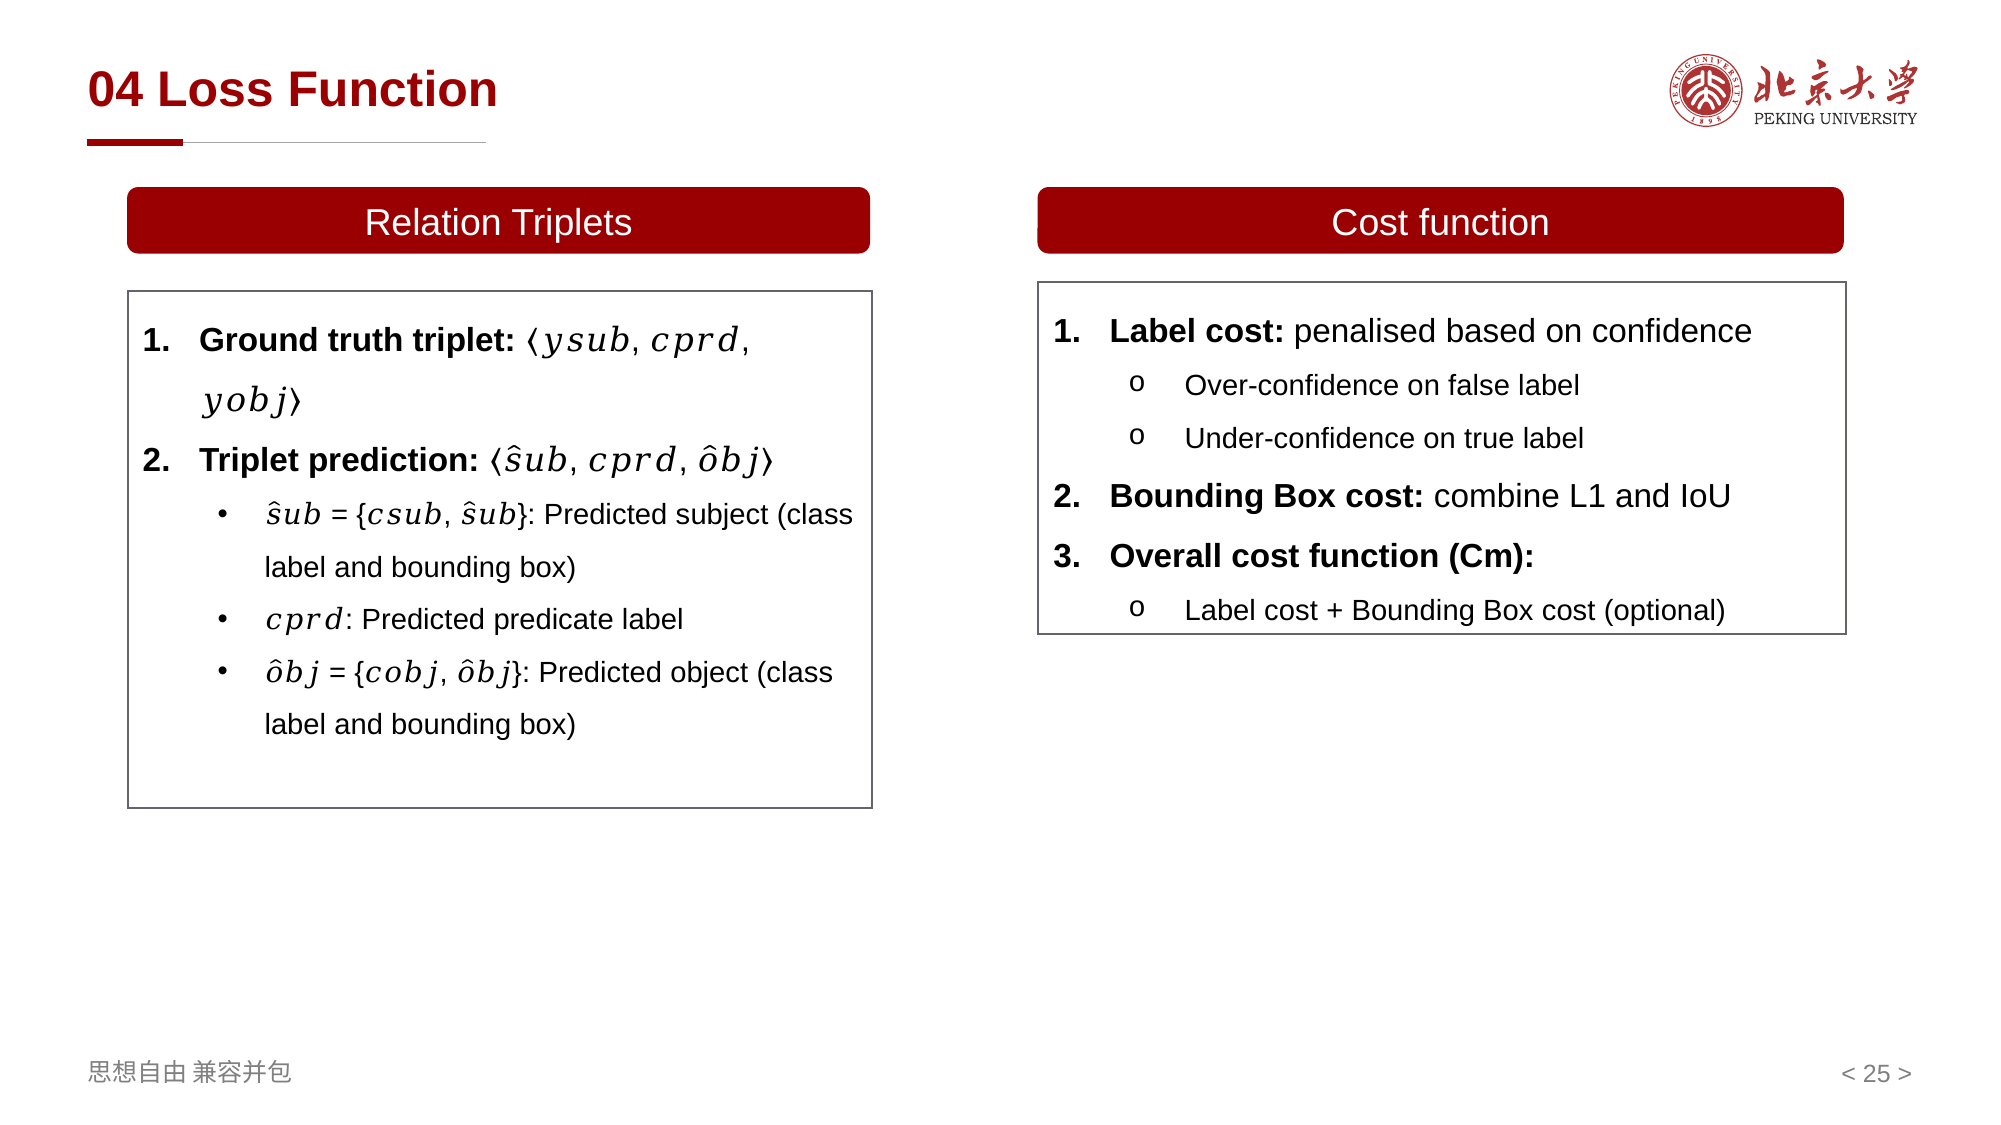

# 04 Loss Function
Relation Triplets
Cost function
Label cost: penalised based on confidence
Over-confidence on false label
Under-confidence on true label
Bounding Box cost: combine L1 and IoU
Overall cost function (Cm):
Label cost + Bounding Box cost (optional)
Ground truth triplet: 〈𝑦𝑠𝑢𝑏, 𝑐𝑝𝑟𝑑, 𝑦𝑜𝑏𝑗〉
Triplet prediction: 〈𝑠̂𝑢𝑏, 𝑐𝑝𝑟𝑑, 𝑜̂𝑏𝑗〉
𝑠̂𝑢𝑏 = {𝑐𝑠𝑢𝑏, 𝑠̂𝑢𝑏}: Predicted subject (class label and bounding box)
𝑐𝑝𝑟𝑑: Predicted predicate label
𝑜̂𝑏𝑗 = {𝑐𝑜𝑏𝑗, 𝑜̂𝑏𝑗}: Predicted object (class label and bounding box)

< 25 >